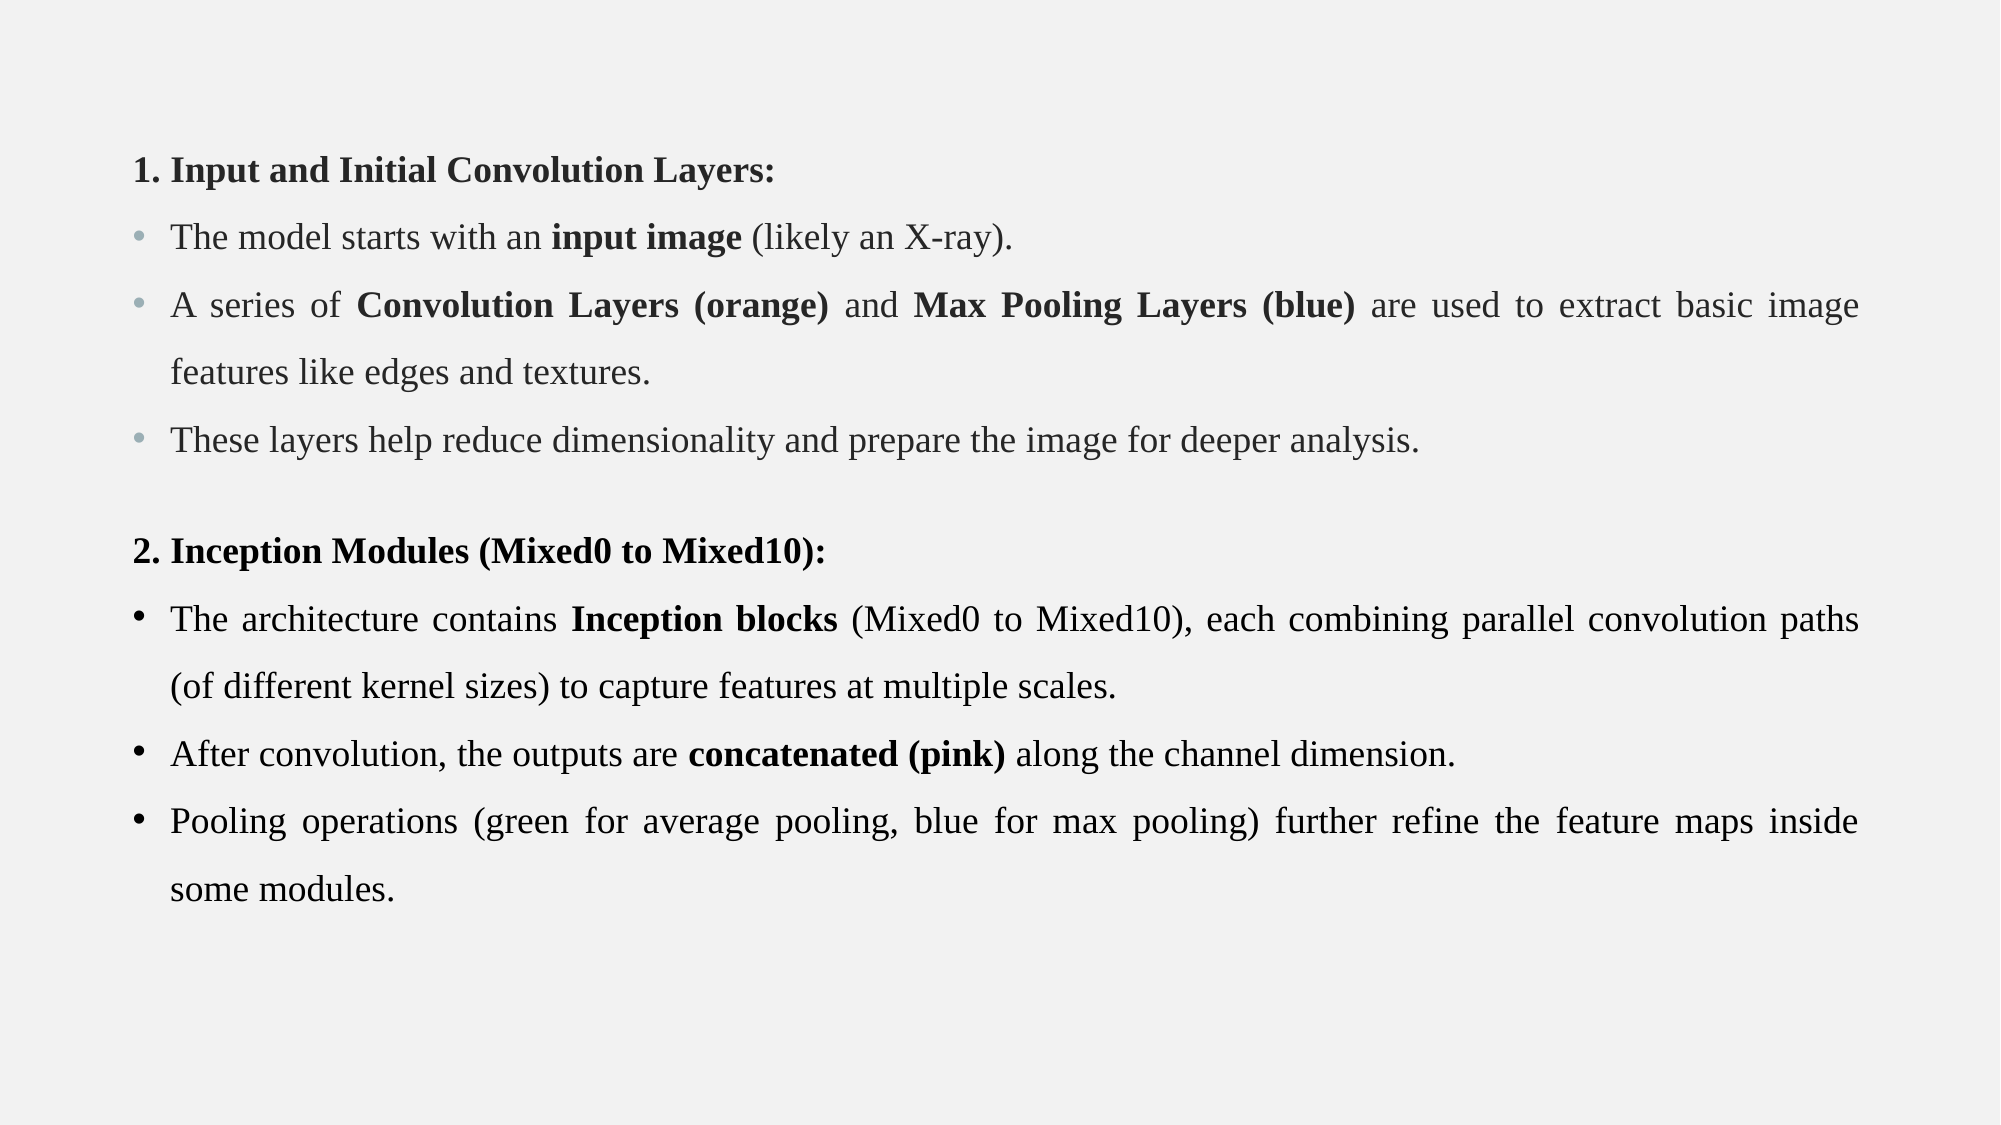

1. Input and Initial Convolution Layers:
The model starts with an input image (likely an X-ray).
A series of Convolution Layers (orange) and Max Pooling Layers (blue) are used to extract basic image features like edges and textures.
These layers help reduce dimensionality and prepare the image for deeper analysis.

2. Inception Modules (Mixed0 to Mixed10):
The architecture contains Inception blocks (Mixed0 to Mixed10), each combining parallel convolution paths (of different kernel sizes) to capture features at multiple scales.
After convolution, the outputs are concatenated (pink) along the channel dimension.
Pooling operations (green for average pooling, blue for max pooling) further refine the feature maps inside some modules.